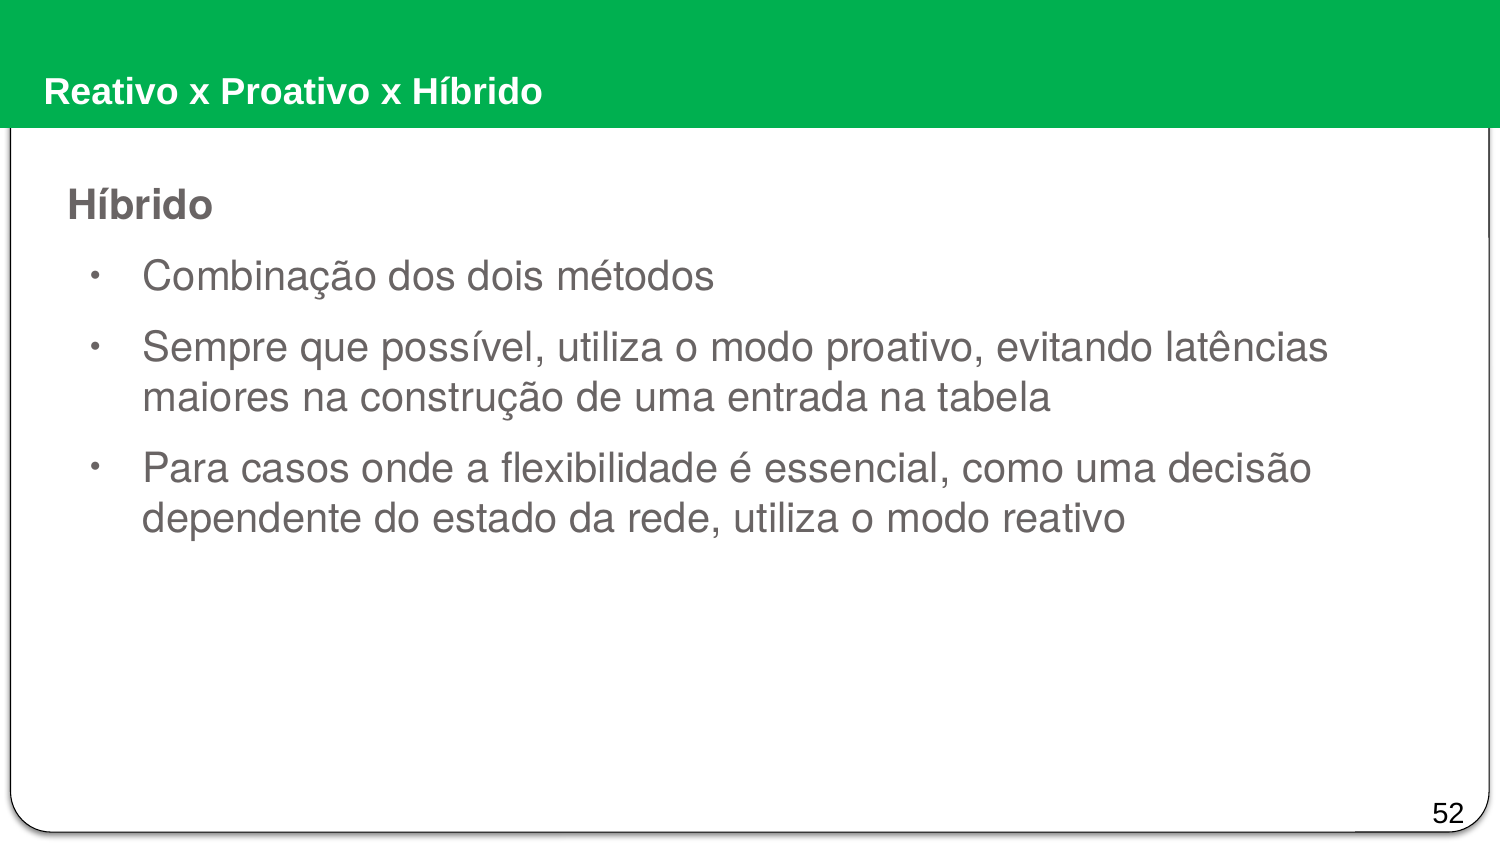

# Reativo x Proativo x Híbrido
Híbrido
Combinação dos dois métodos
Sempre que possível, utiliza o modo proativo, evitando latências maiores na construção de uma entrada na tabela
Para casos onde a flexibilidade é essencial, como uma decisão dependente do estado da rede, utiliza o modo reativo
52